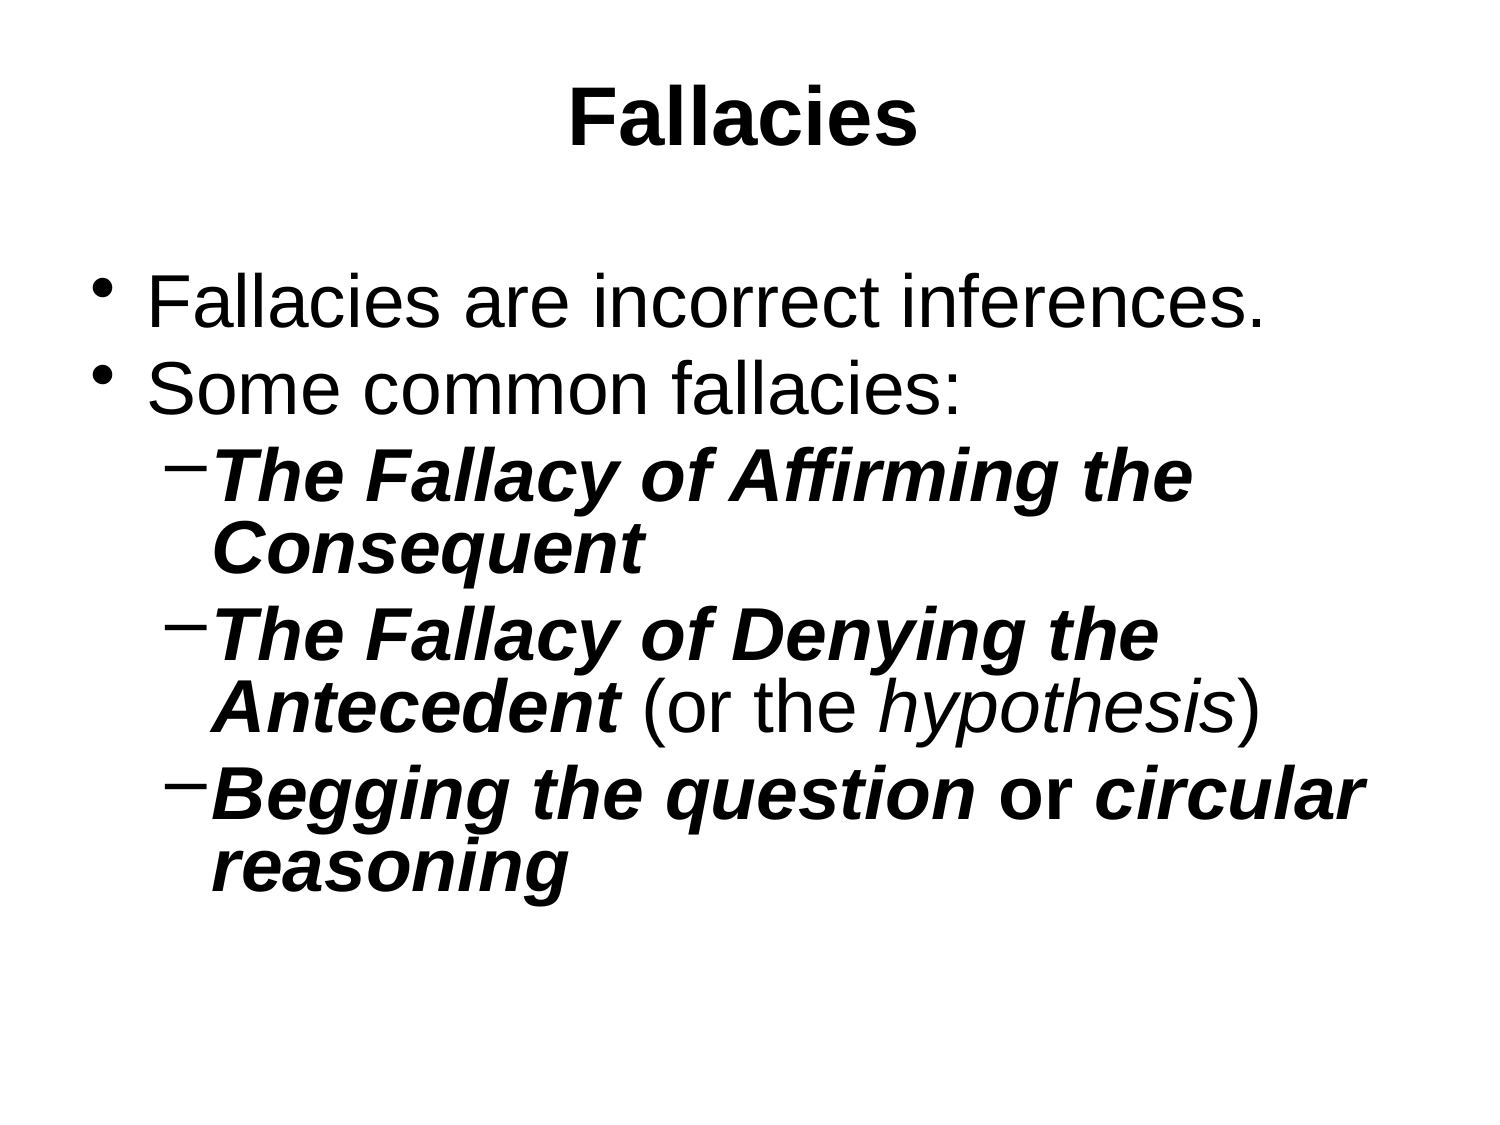

# Fallacies
Fallacies are incorrect inferences.
Some common fallacies:
The Fallacy of Affirming the Consequent
The Fallacy of Denying the Antecedent (or the hypothesis)
Begging the question or circular reasoning